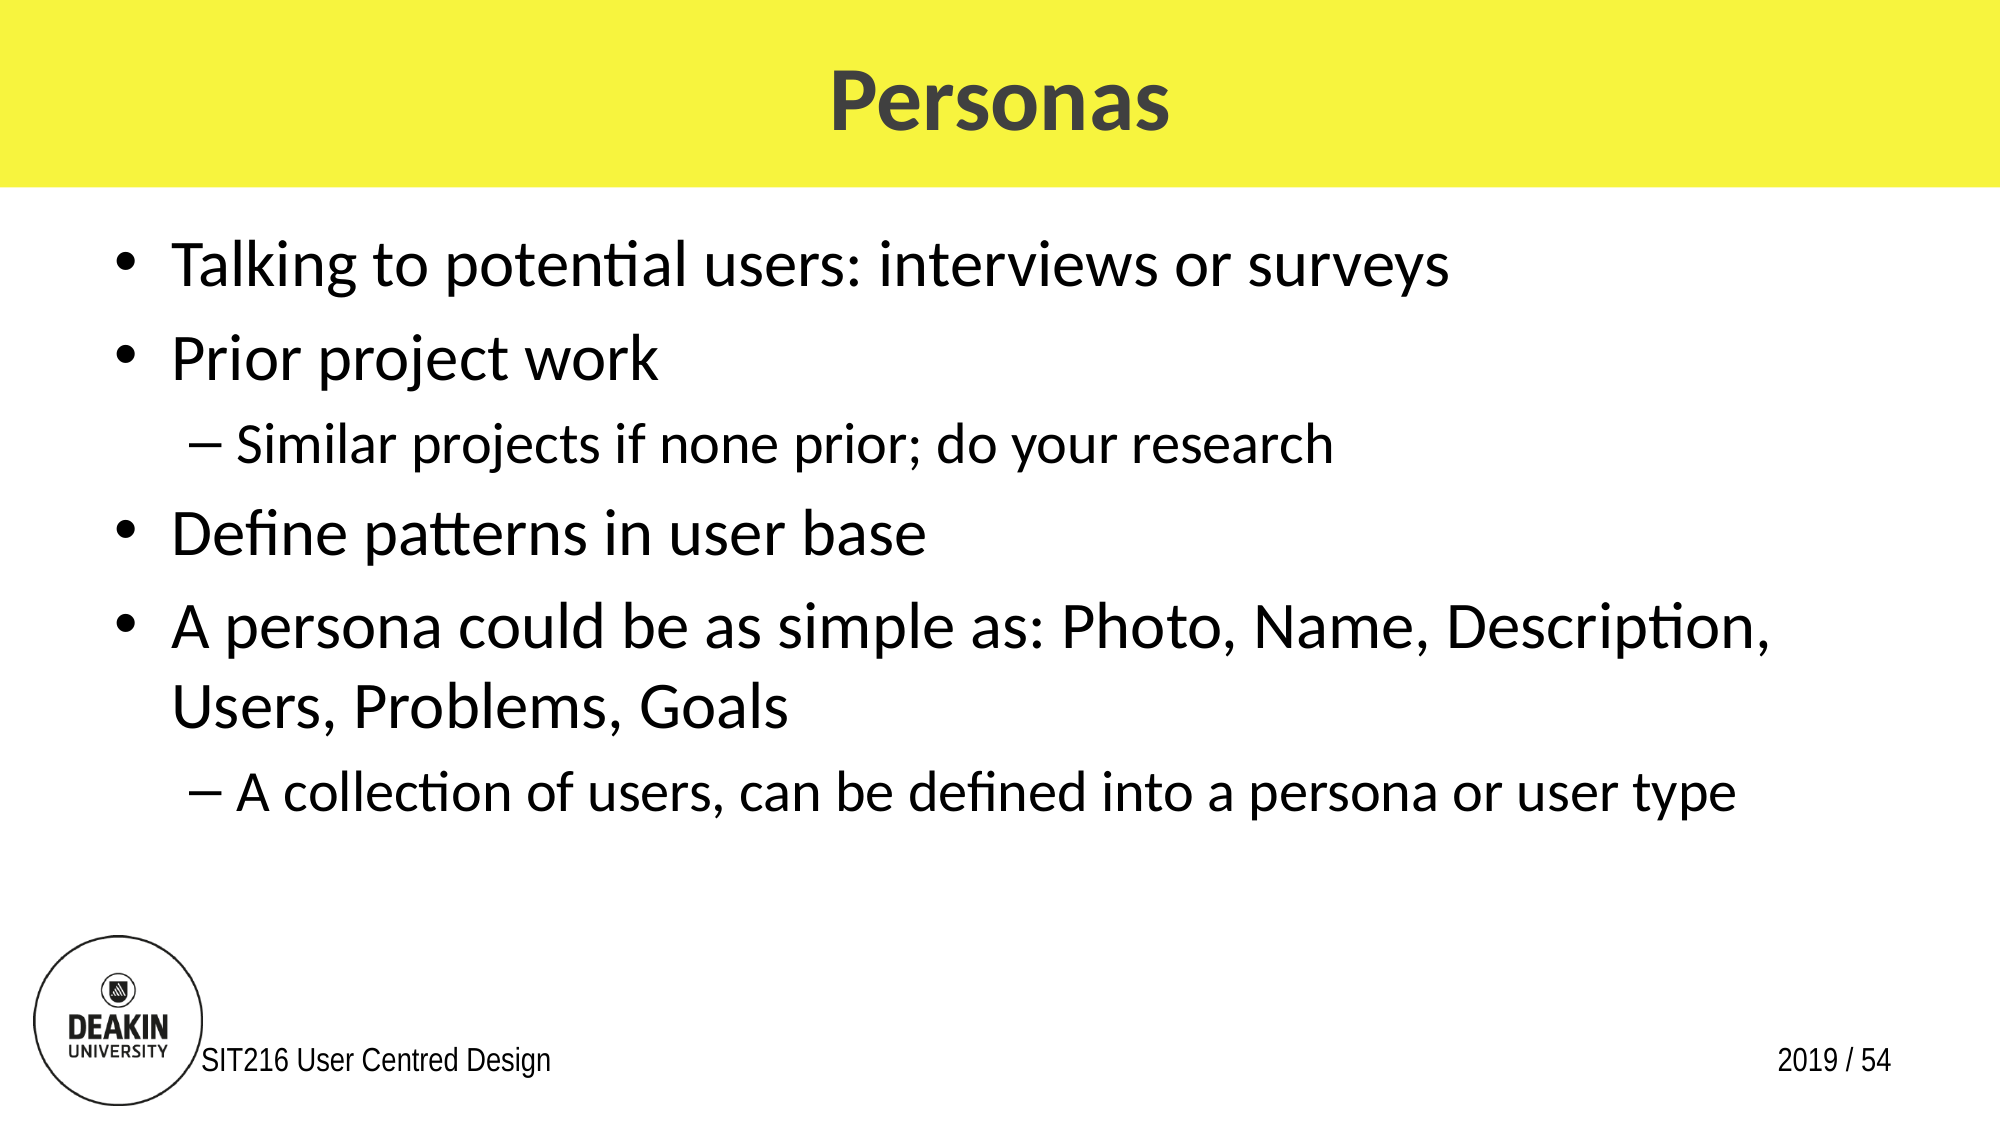

# Personas
Talking to potential users: interviews or surveys
Prior project work
Similar projects if none prior; do your research
Define patterns in user base
A persona could be as simple as: Photo, Name, Description, Users, Problems, Goals
A collection of users, can be defined into a persona or user type